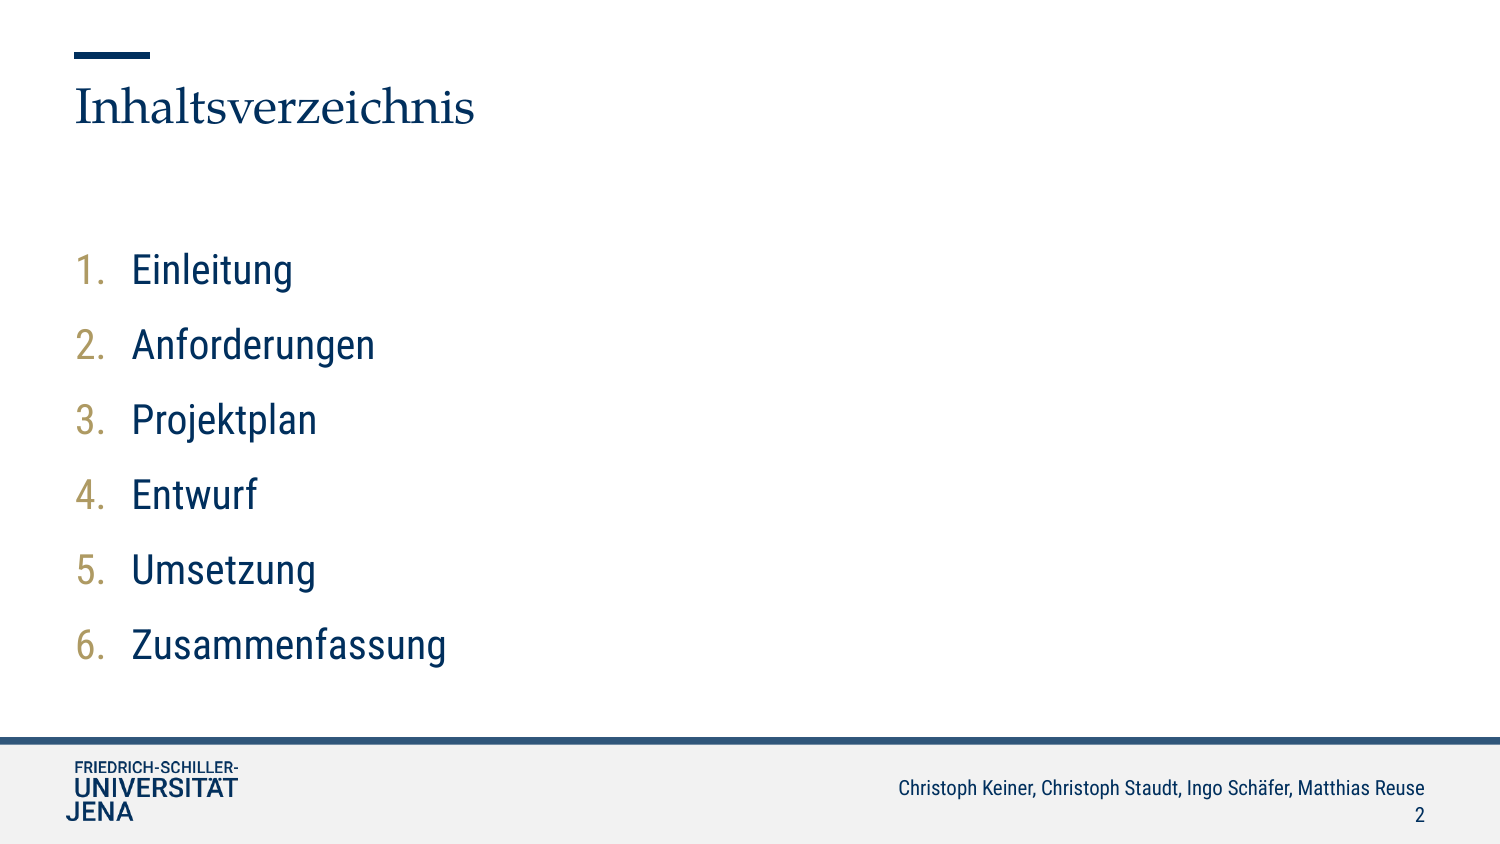

Inhaltsverzeichnis
Einleitung
Anforderungen
Projektplan
Entwurf
Umsetzung
Zusammenfassung
Christoph Keiner, Christoph Staudt, Ingo Schäfer, Matthias Reuse